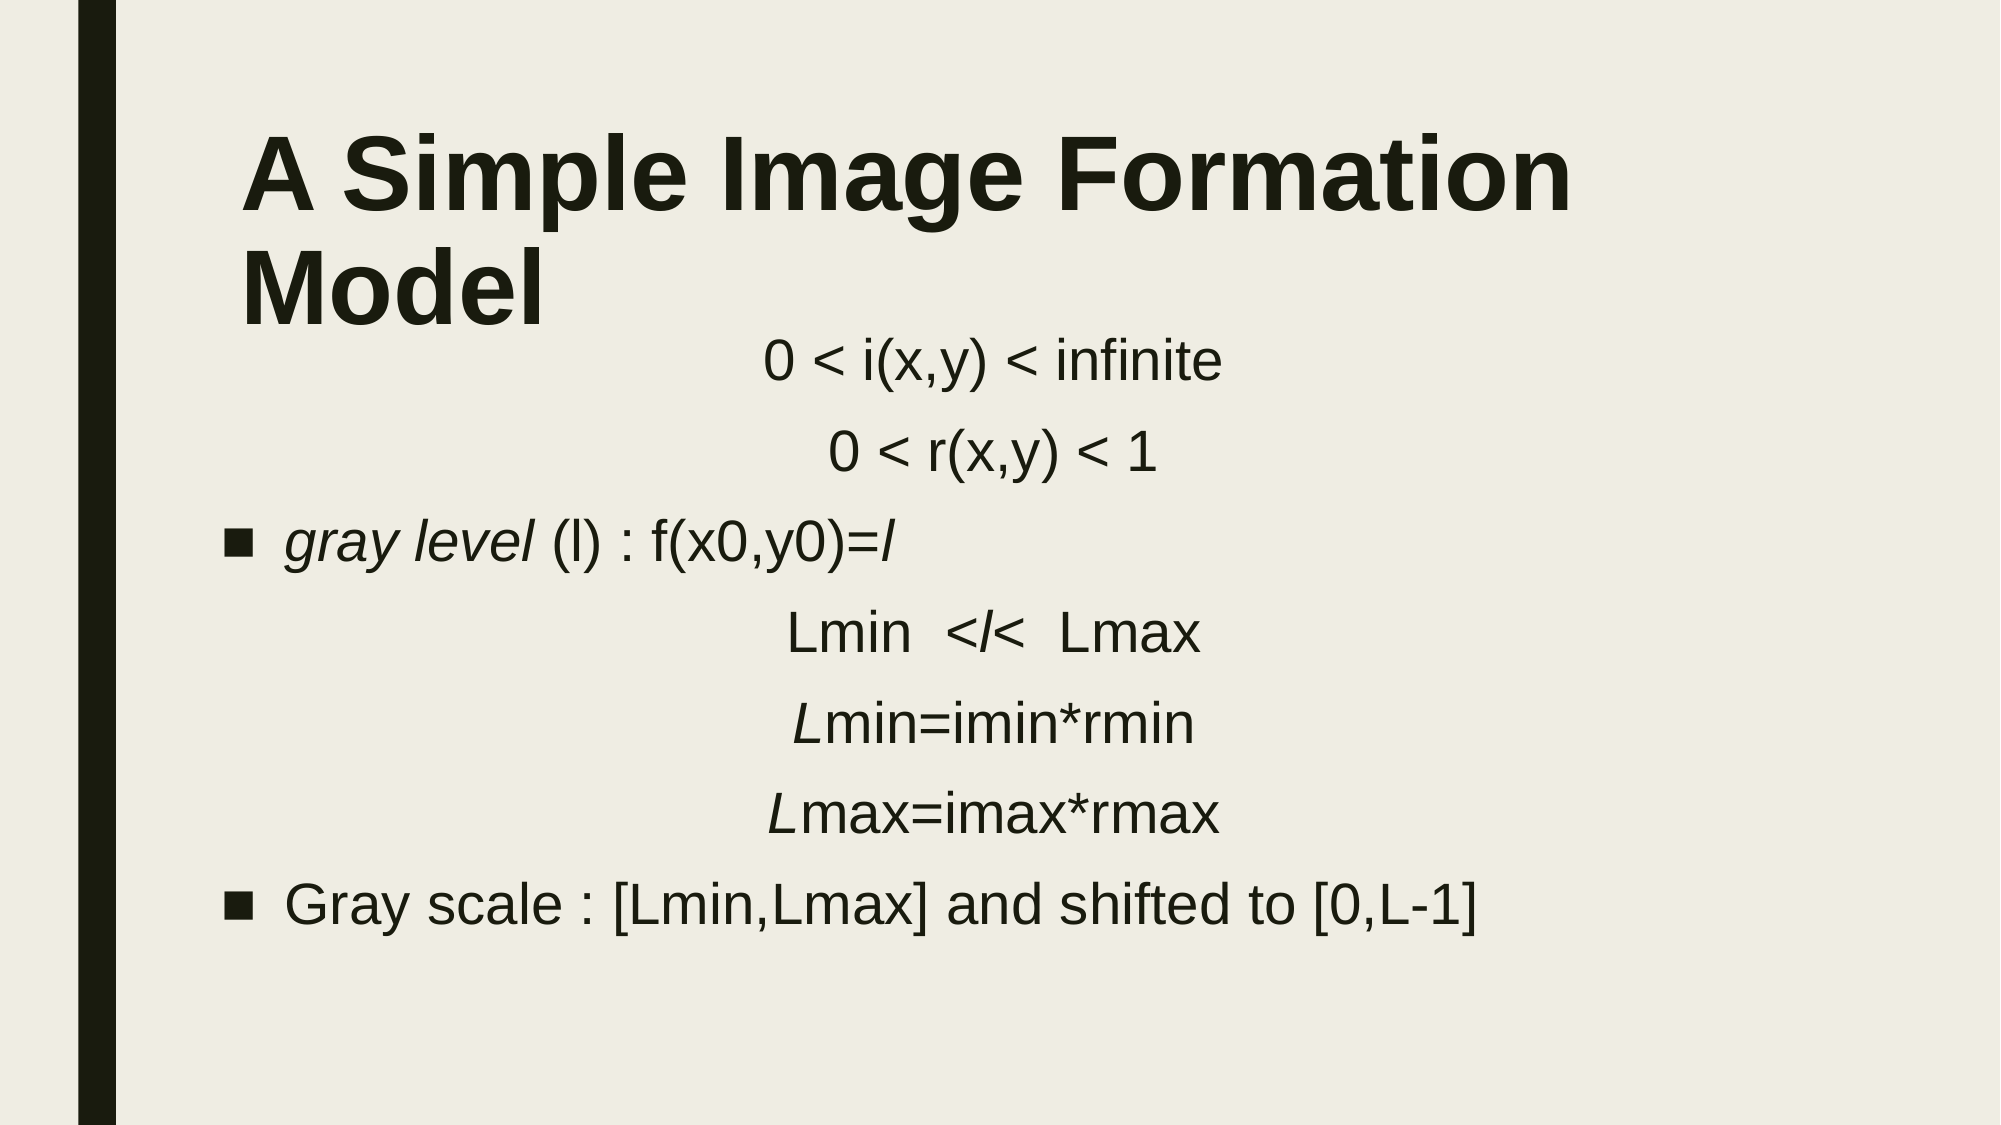

# A Simple Image Formation Model
0 < i(x,y) < infinite
0 < r(x,y) < 1
gray level (l) : f(x0,y0)=l
Lmin  <l<  Lmax
Lmin=imin*rmin
Lmax=imax*rmax
Gray scale : [Lmin,Lmax] and shifted to [0,L-1]